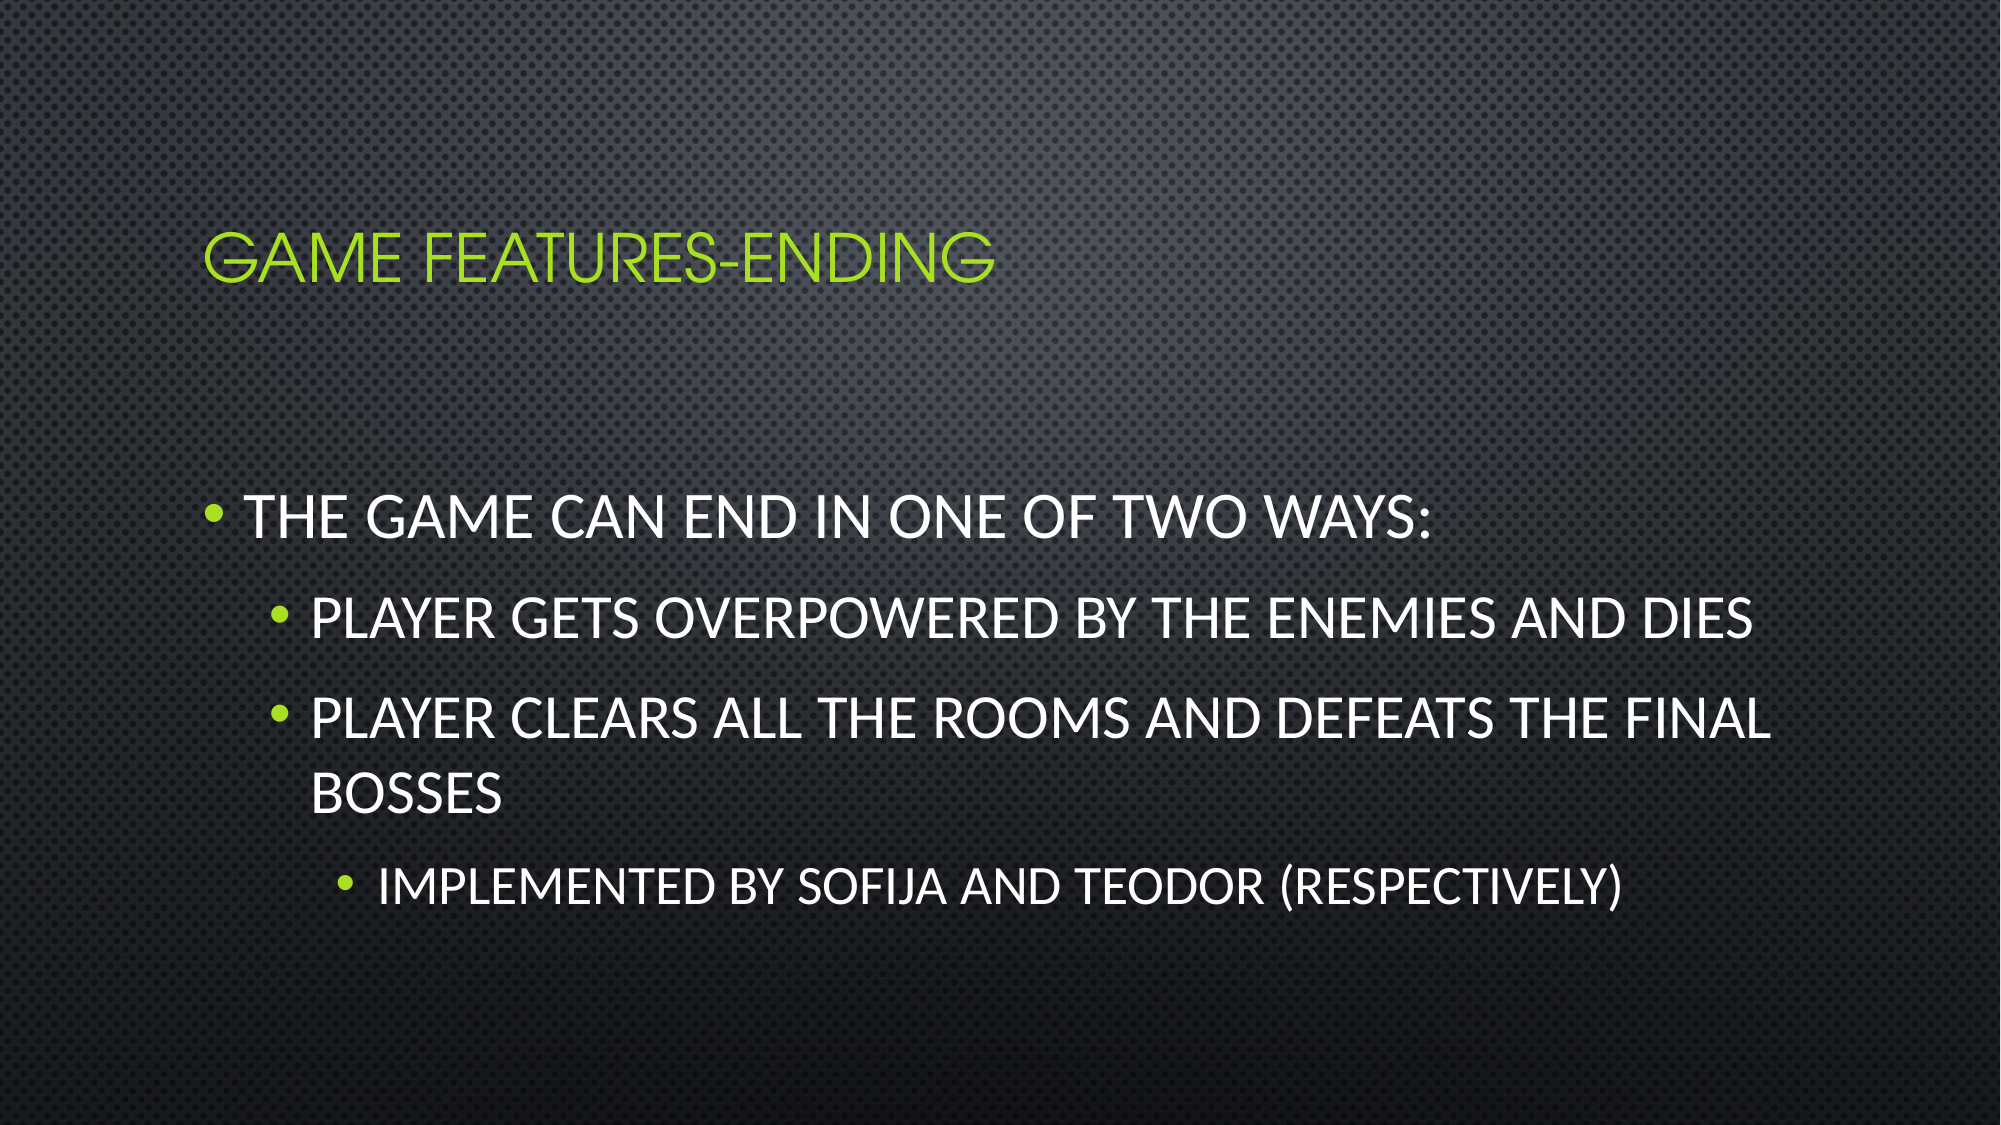

# Game features-ending
The game can end in one of two ways:
Player gets overpowered by the enemies and dies
Player clears all the rooms and defeats the final bosses
Implemented by Sofija and Teodor (respectively)